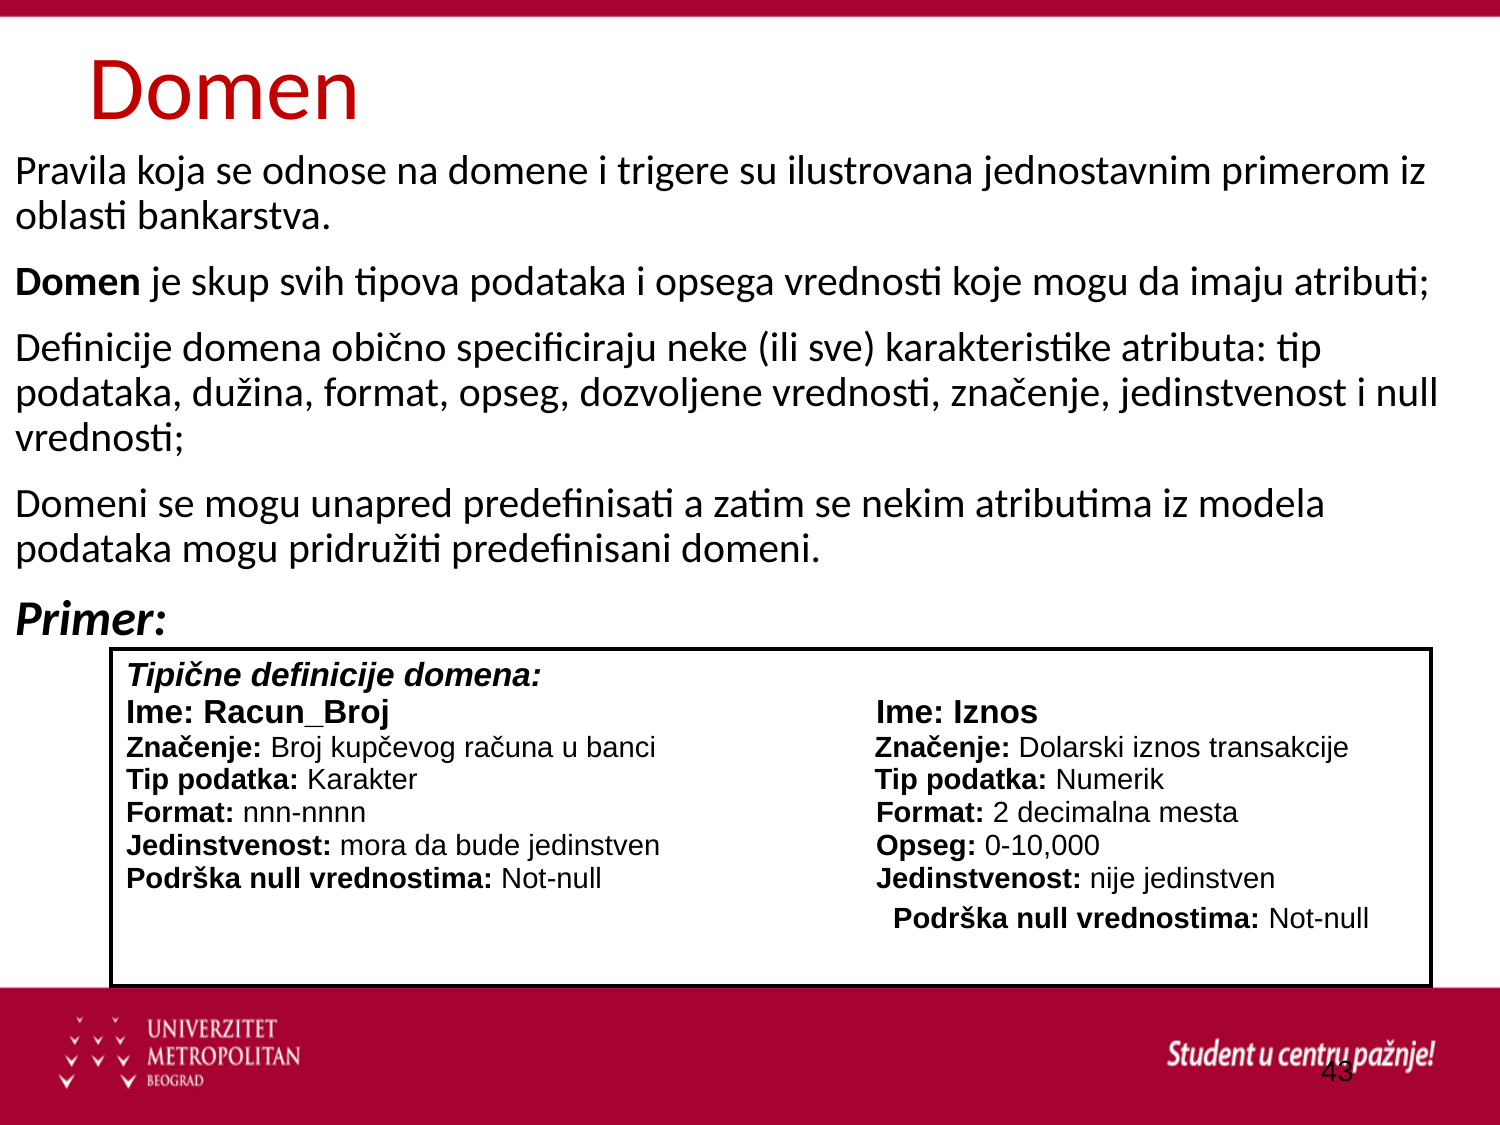

# Domen
Pravila koja se odnose na domene i trigere su ilustrovana jednostavnim primerom iz oblasti bankarstva.
Domen je skup svih tipova podataka i opsega vrednosti koje mogu da imaju atributi;
Definicije domena obično specificiraju neke (ili sve) karakteristike atributa: tip podataka, dužina, format, opseg, dozvoljene vrednosti, značenje, jedinstvenost i null vrednosti;
Domeni se mogu unapred predefinisati a zatim se nekim atributima iz modela podataka mogu pridružiti predefinisani domeni.
Primer:
| Tipične definicije domena: Ime: Racun\_Broj Ime: Iznos Značenje: Broj kupčevog računa u banci Značenje: Dolarski iznos transakcije Tip podatka: Karakter Tip podatka: Numerik Format: nnn-nnnn Format: 2 decimalna mesta Jedinstvenost: mora da bude jedinstven Opseg: 0-10,000 Podrška null vrednostima: Not-null Jedinstvenost: nije jedinstven Podrška null vrednostima: Not-null |
| --- |
43